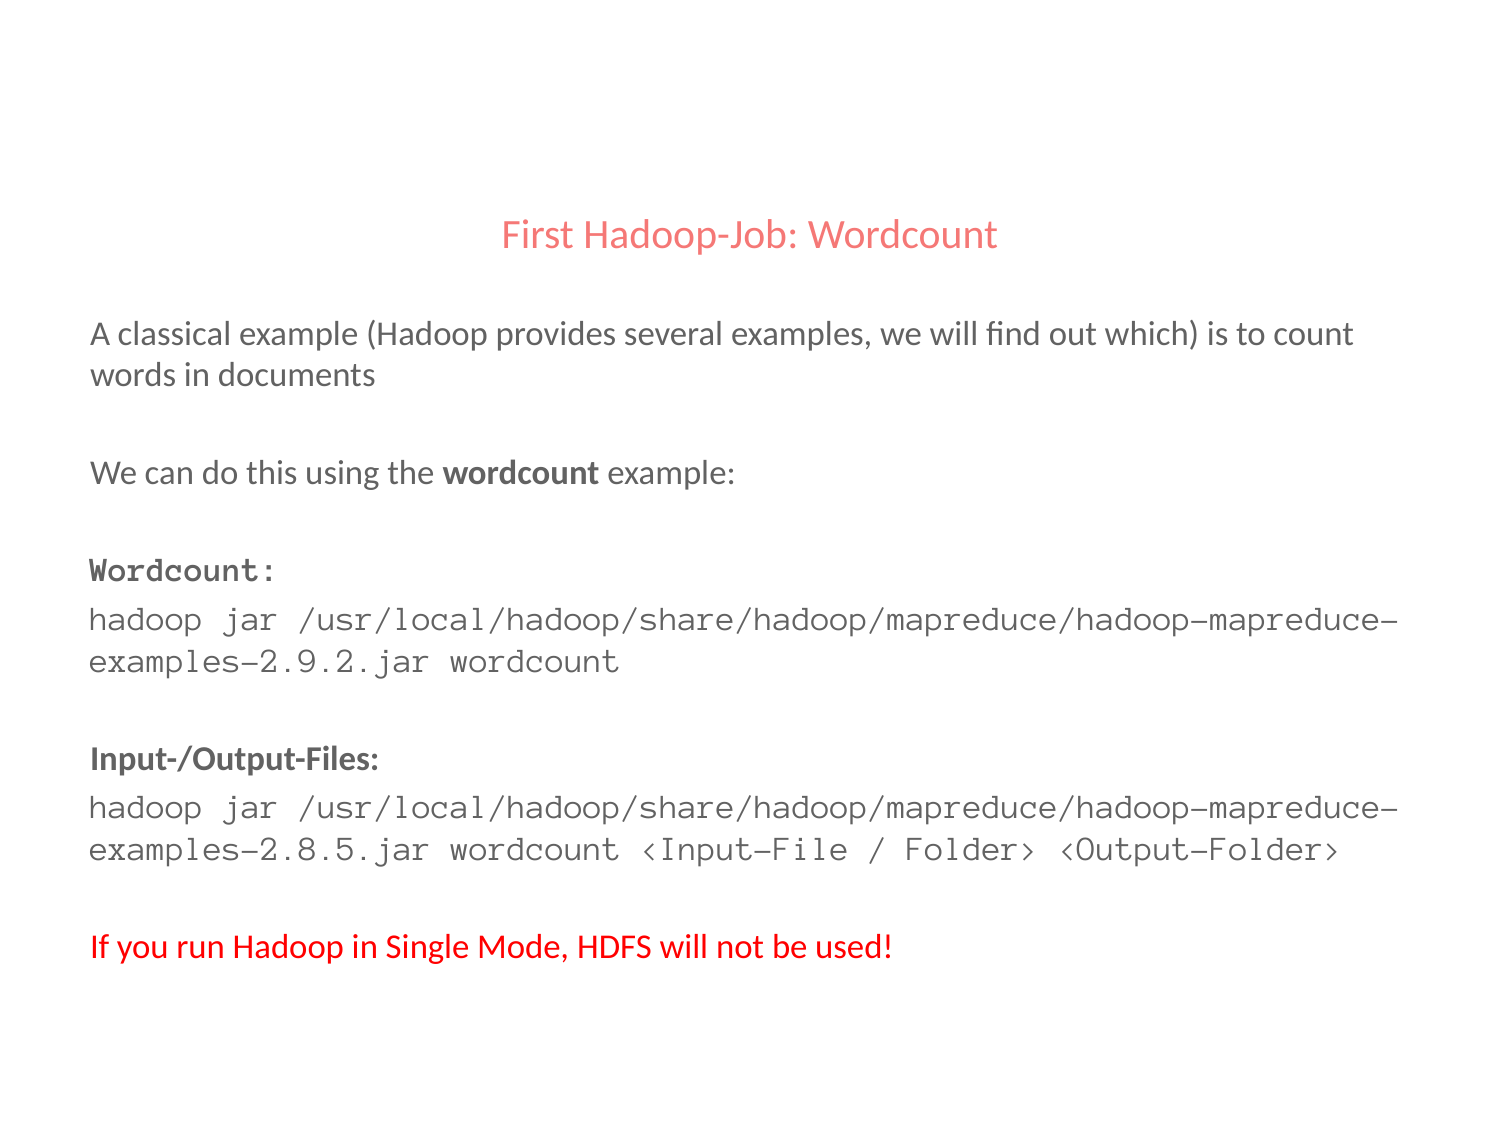

# First Hadoop-Job: Wordcount
A classical example (Hadoop provides several examples, we will find out which) is to count words in documents

We can do this using the wordcount example:

Wordcount:
hadoop jar /usr/local/hadoop/share/hadoop/mapreduce/hadoop-mapreduce-examples-2.9.2.jar wordcount

Input-/Output-Files:
hadoop jar /usr/local/hadoop/share/hadoop/mapreduce/hadoop-mapreduce-examples-2.8.5.jar wordcount <Input-File / Folder> <Output-Folder>

If you run Hadoop in Single Mode, HDFS will not be used!